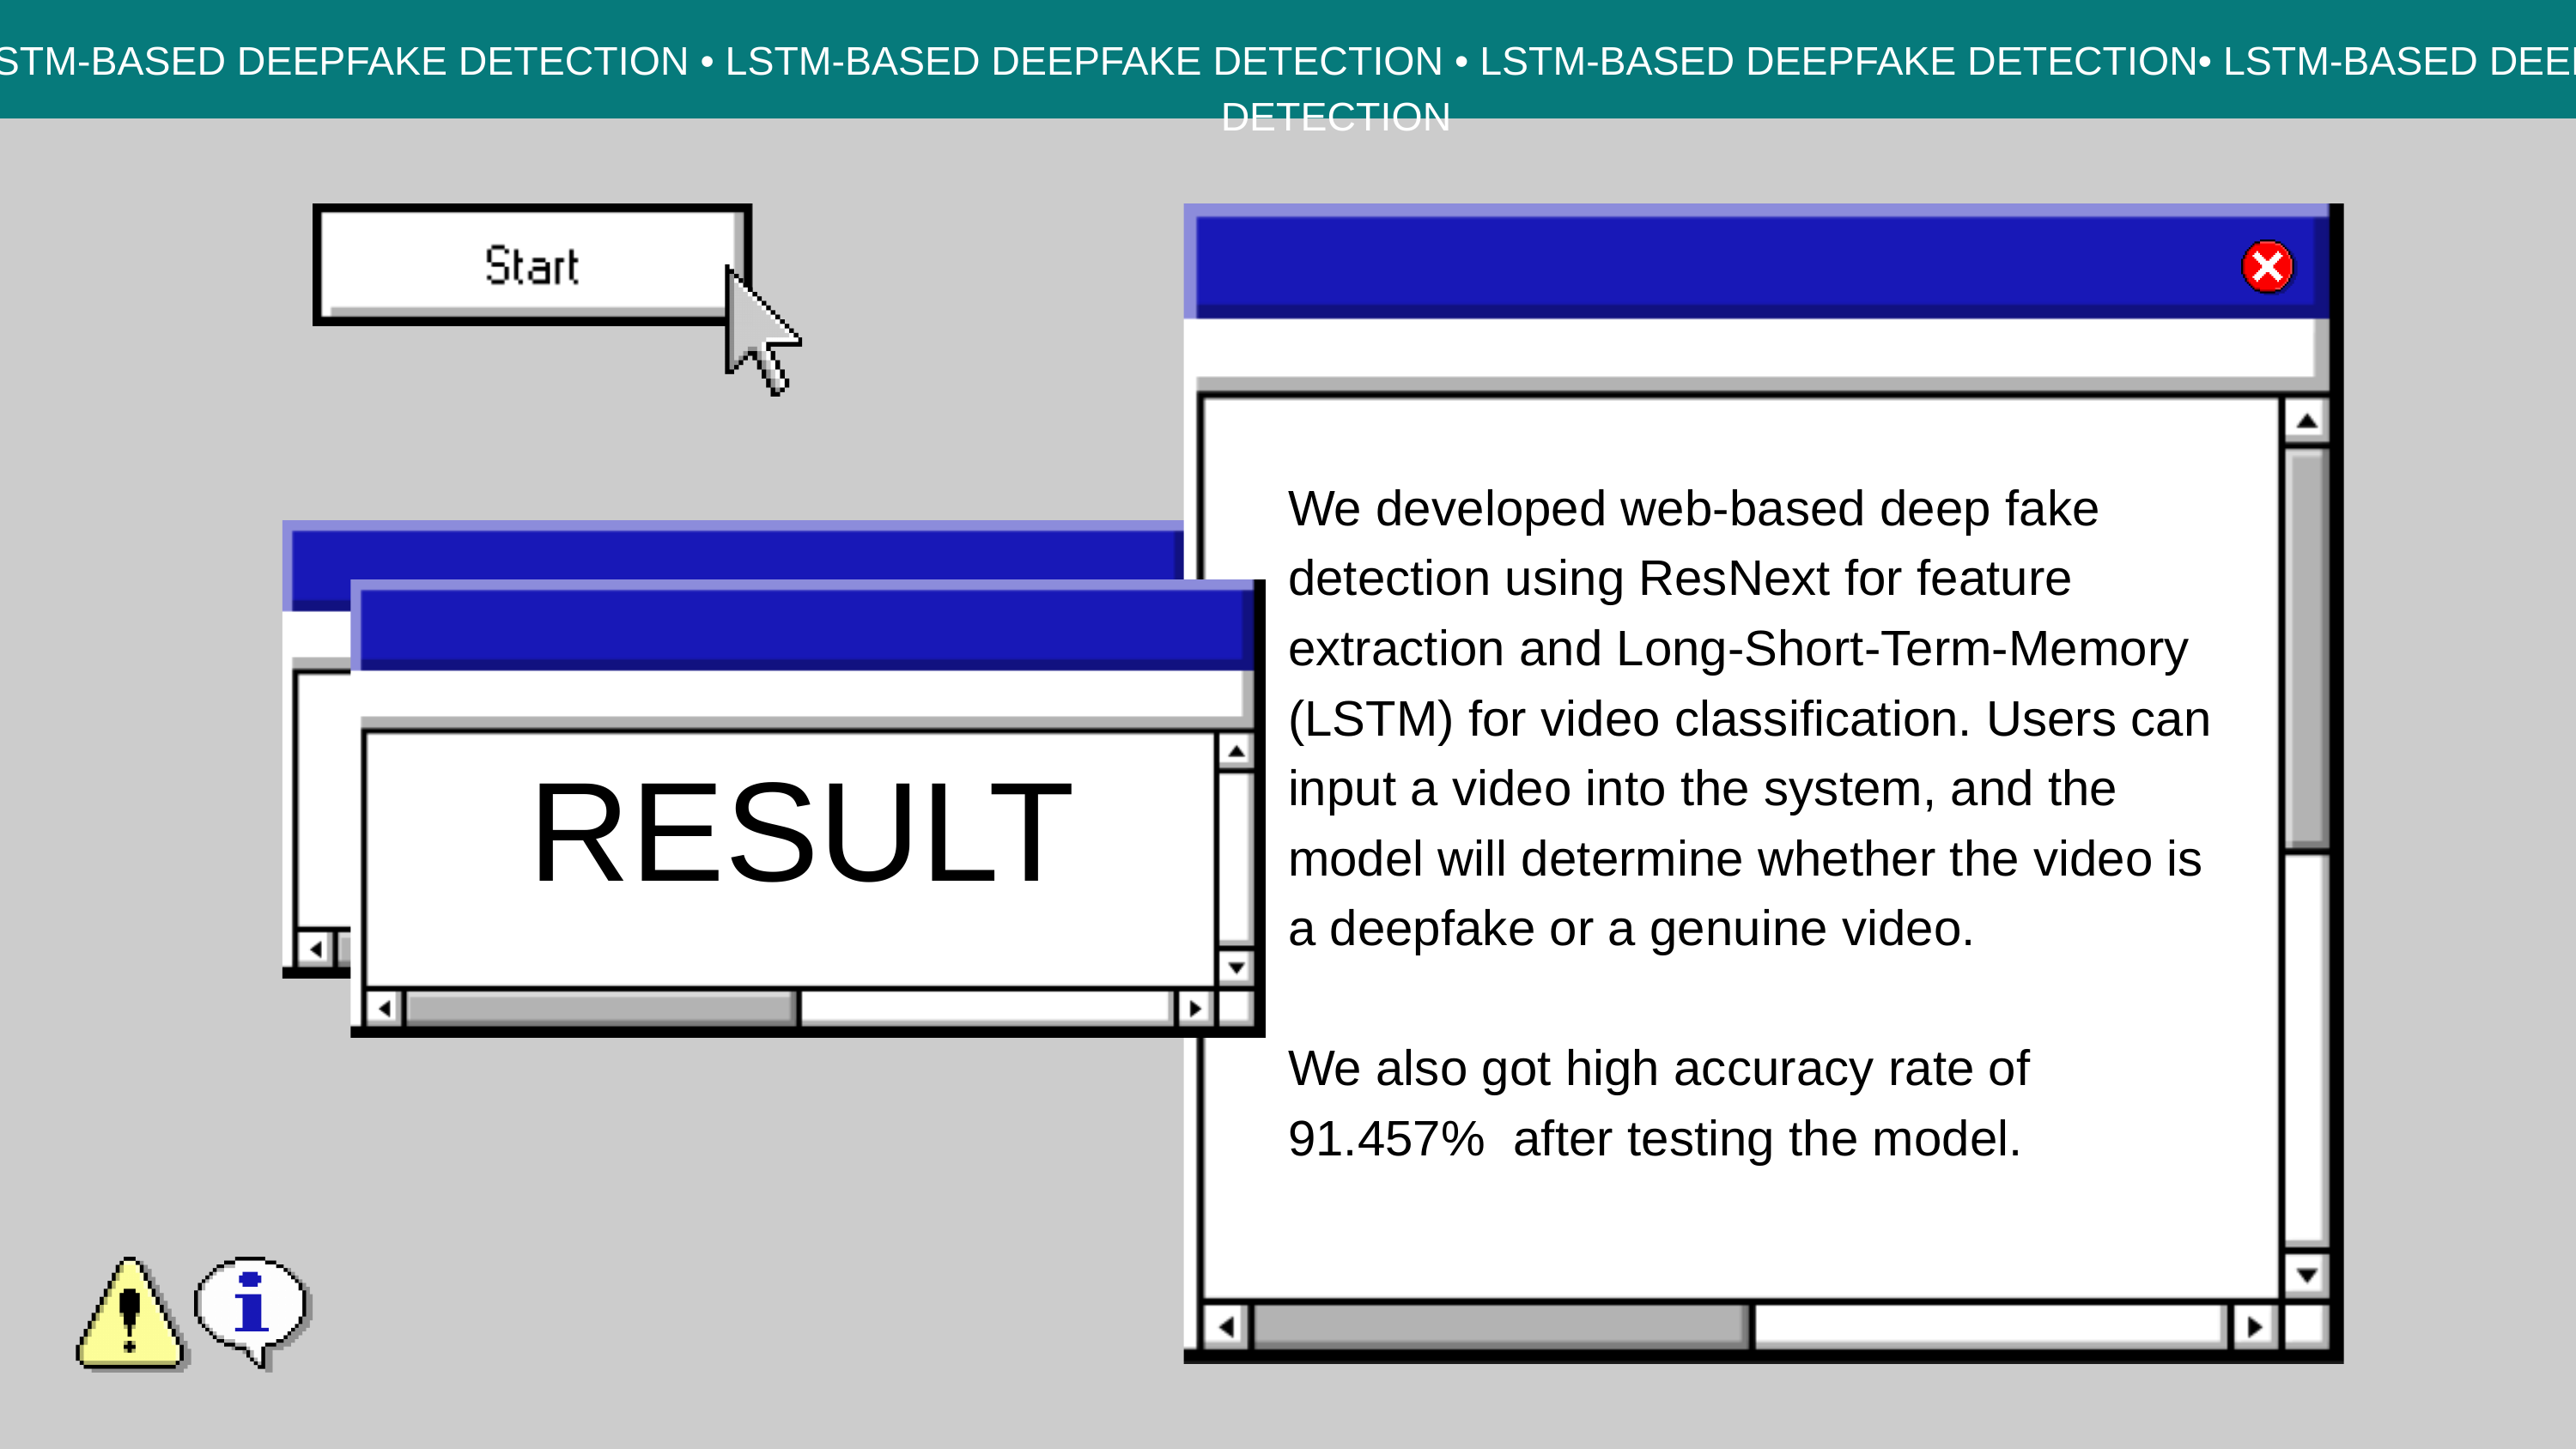

LSTM-BASED DEEPFAKE DETECTION • LSTM-BASED DEEPFAKE DETECTION • LSTM-BASED DEEPFAKE DETECTION• LSTM-BASED DEEPFAKE DETECTION

We developed web-based deep fake detection using ResNext for feature extraction and Long-Short-Term-Memory (LSTM) for video classification. Users can input a video into the system, and the model will determine whether the video is a deepfake or a genuine video.

We also got high accuracy rate of 91.457%  after testing the model.

RESULT